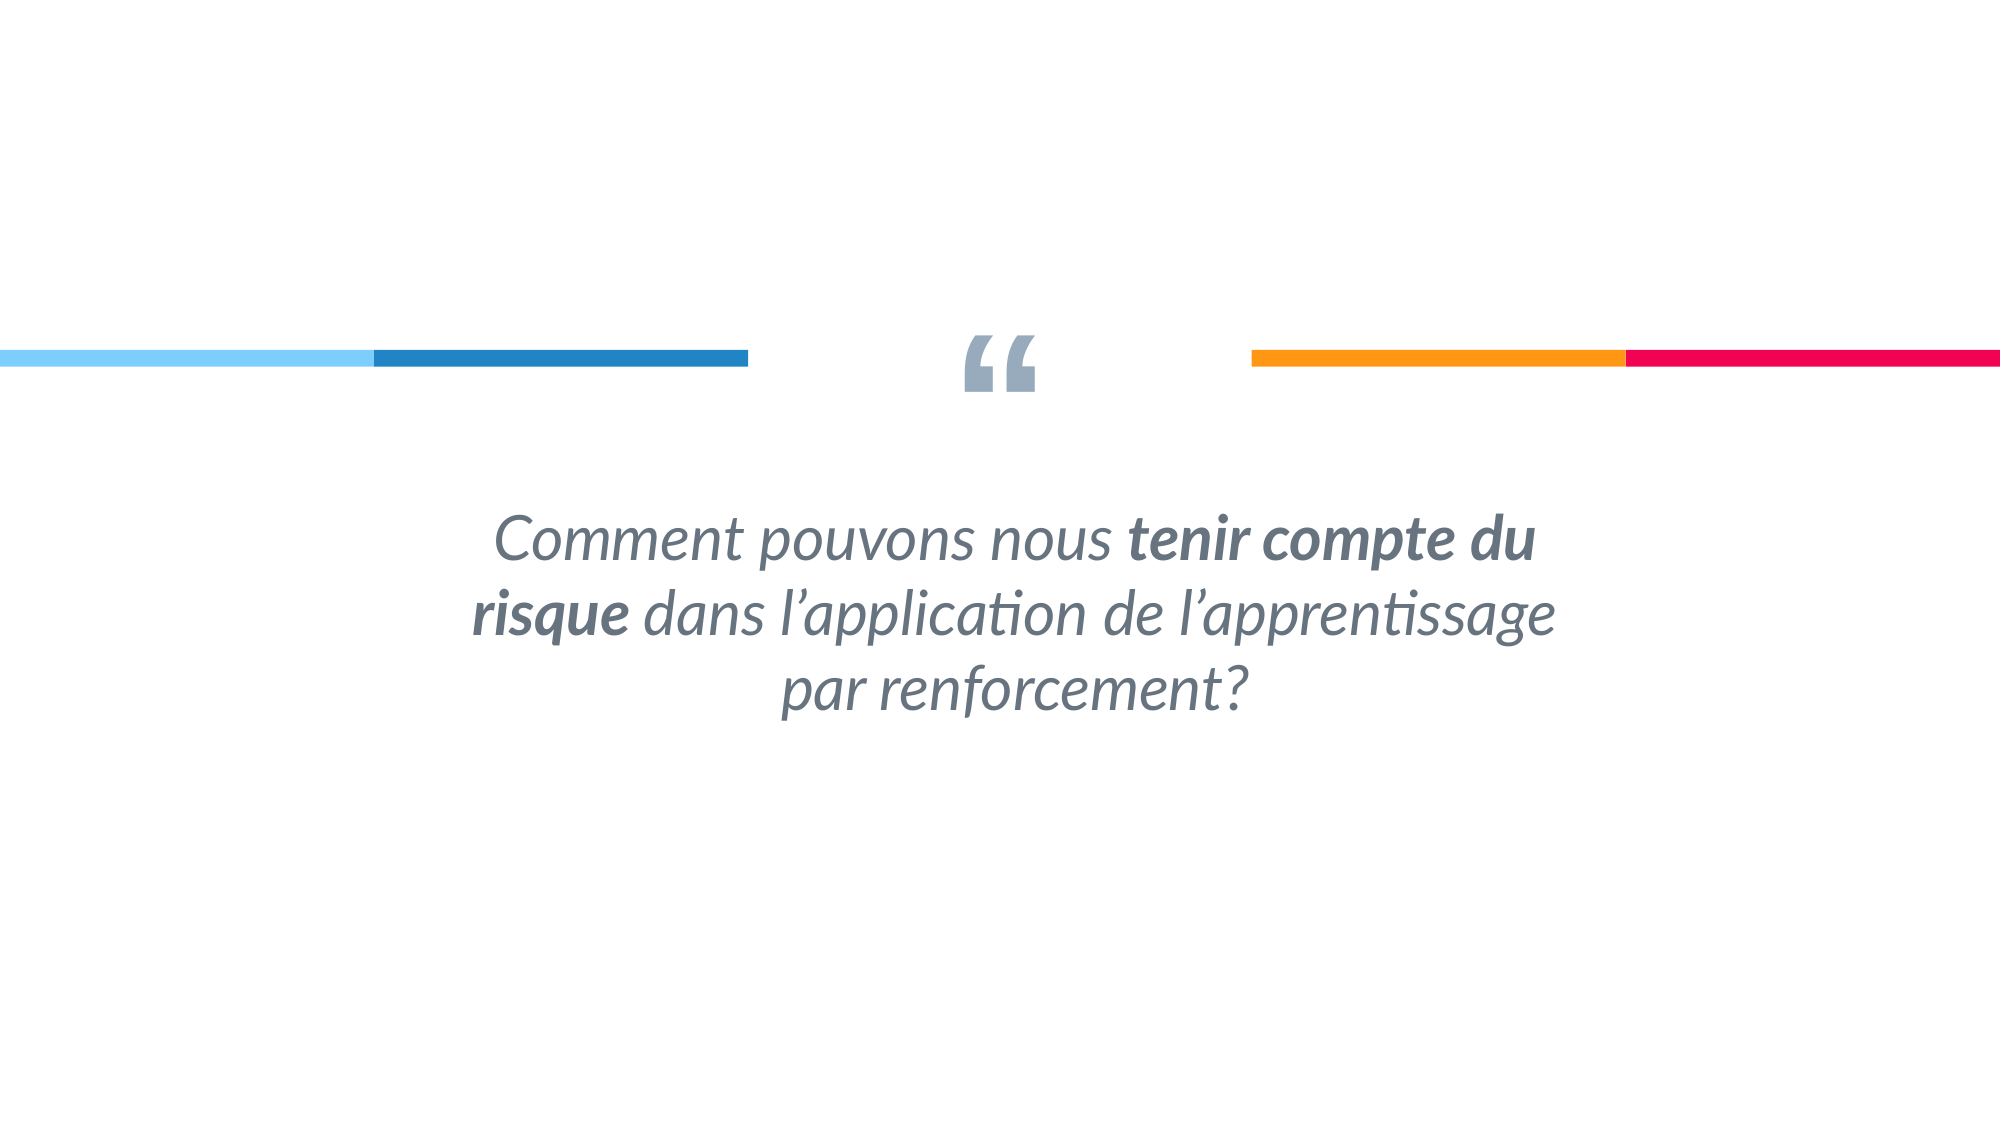

Comment pouvons nous tenir compte du risque dans l’application de l’apprentissage par renforcement?